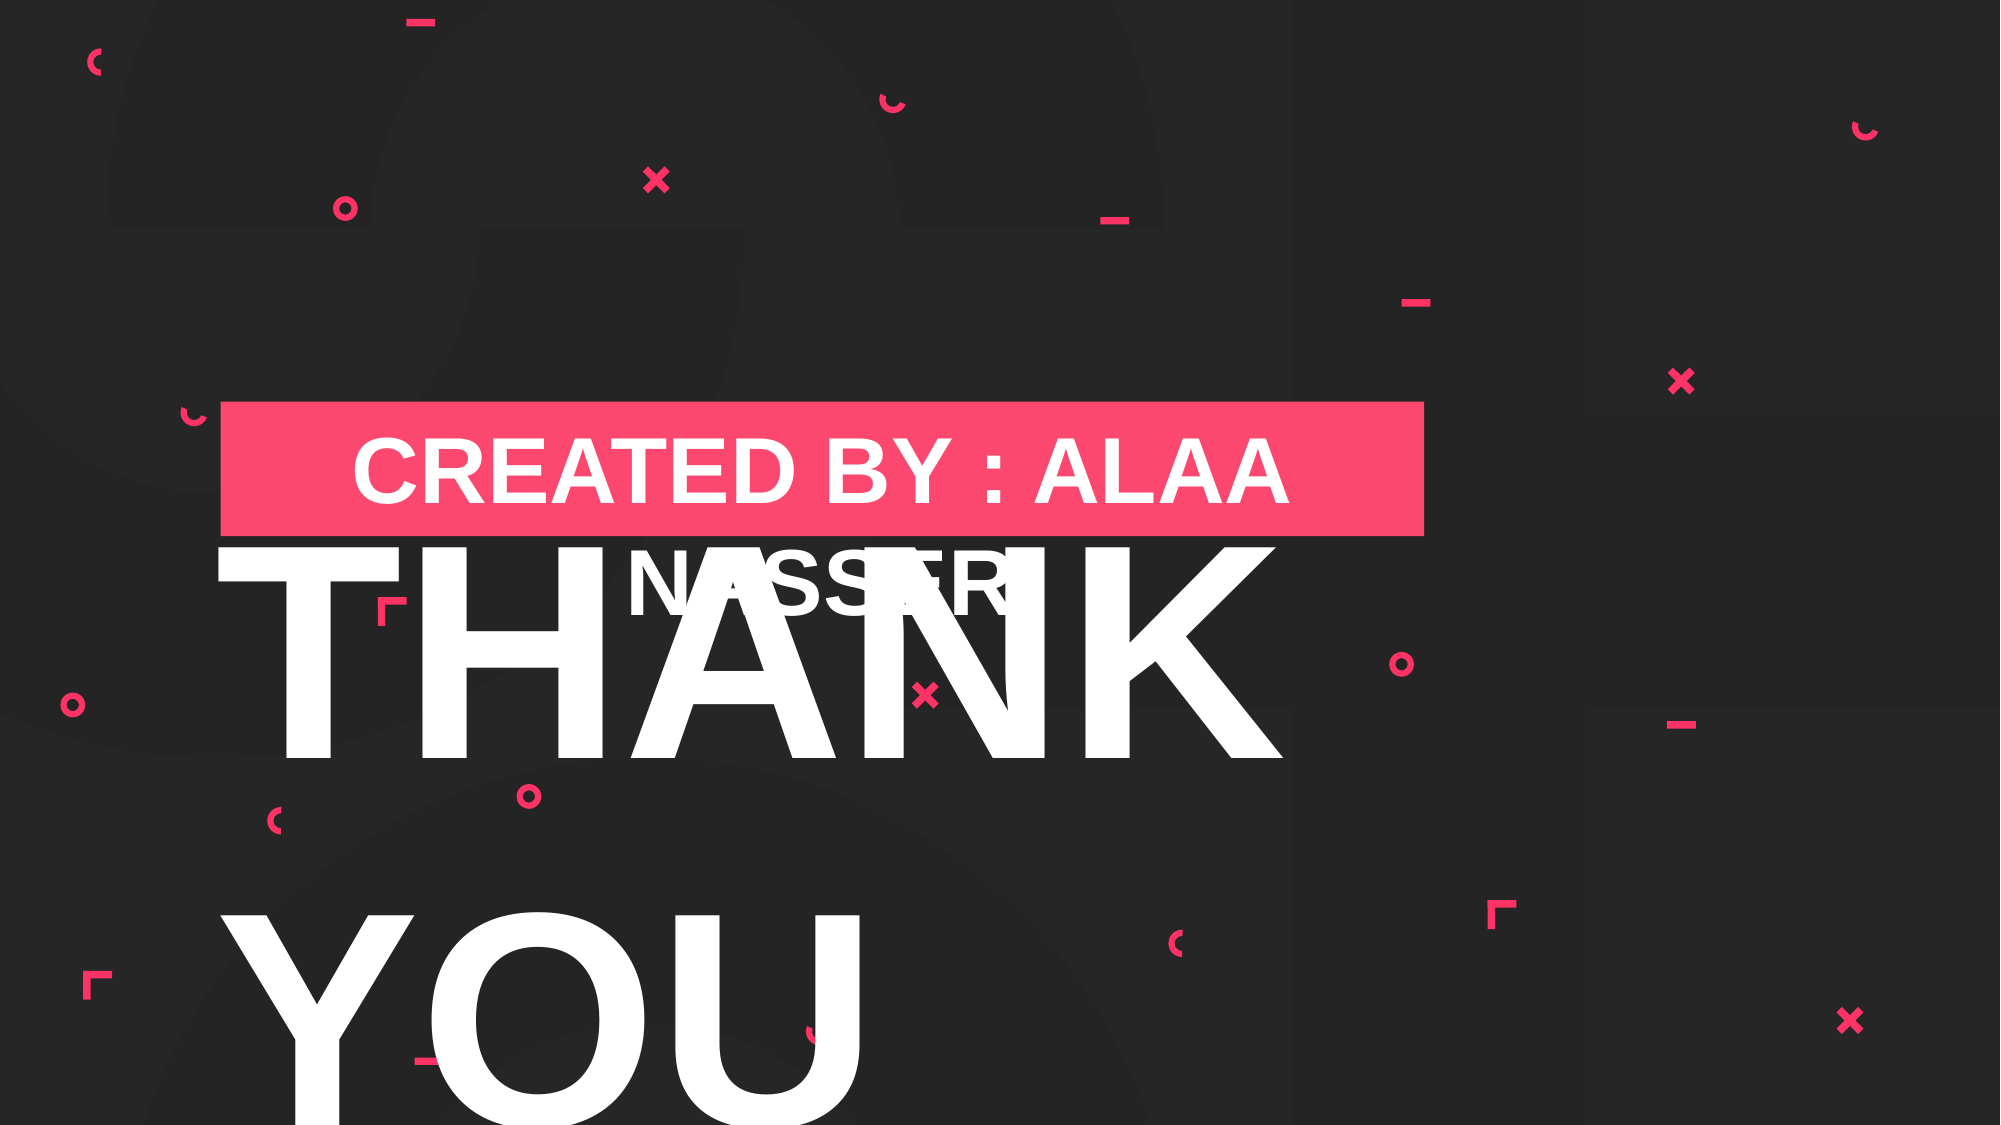

CREATED BY : ALAA NASSER
THANK YOU